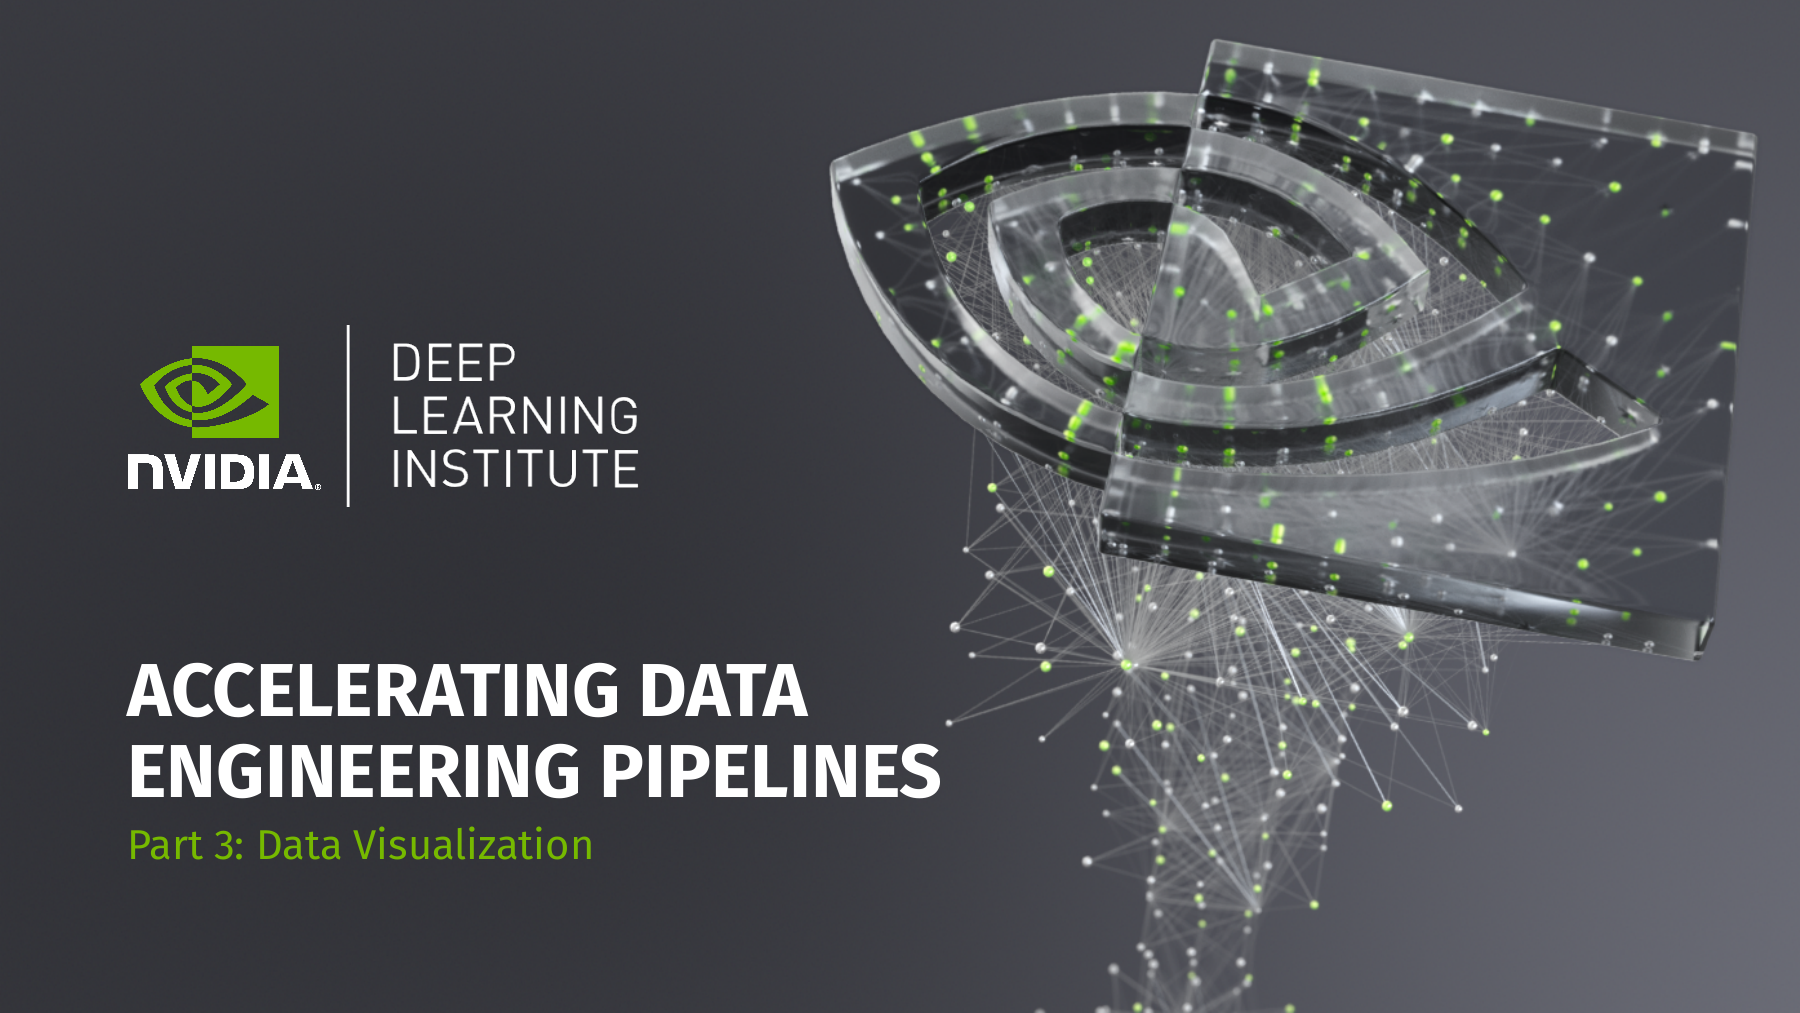

# Accelerating data Engineering Pipelines
Part 3: Data Visualization